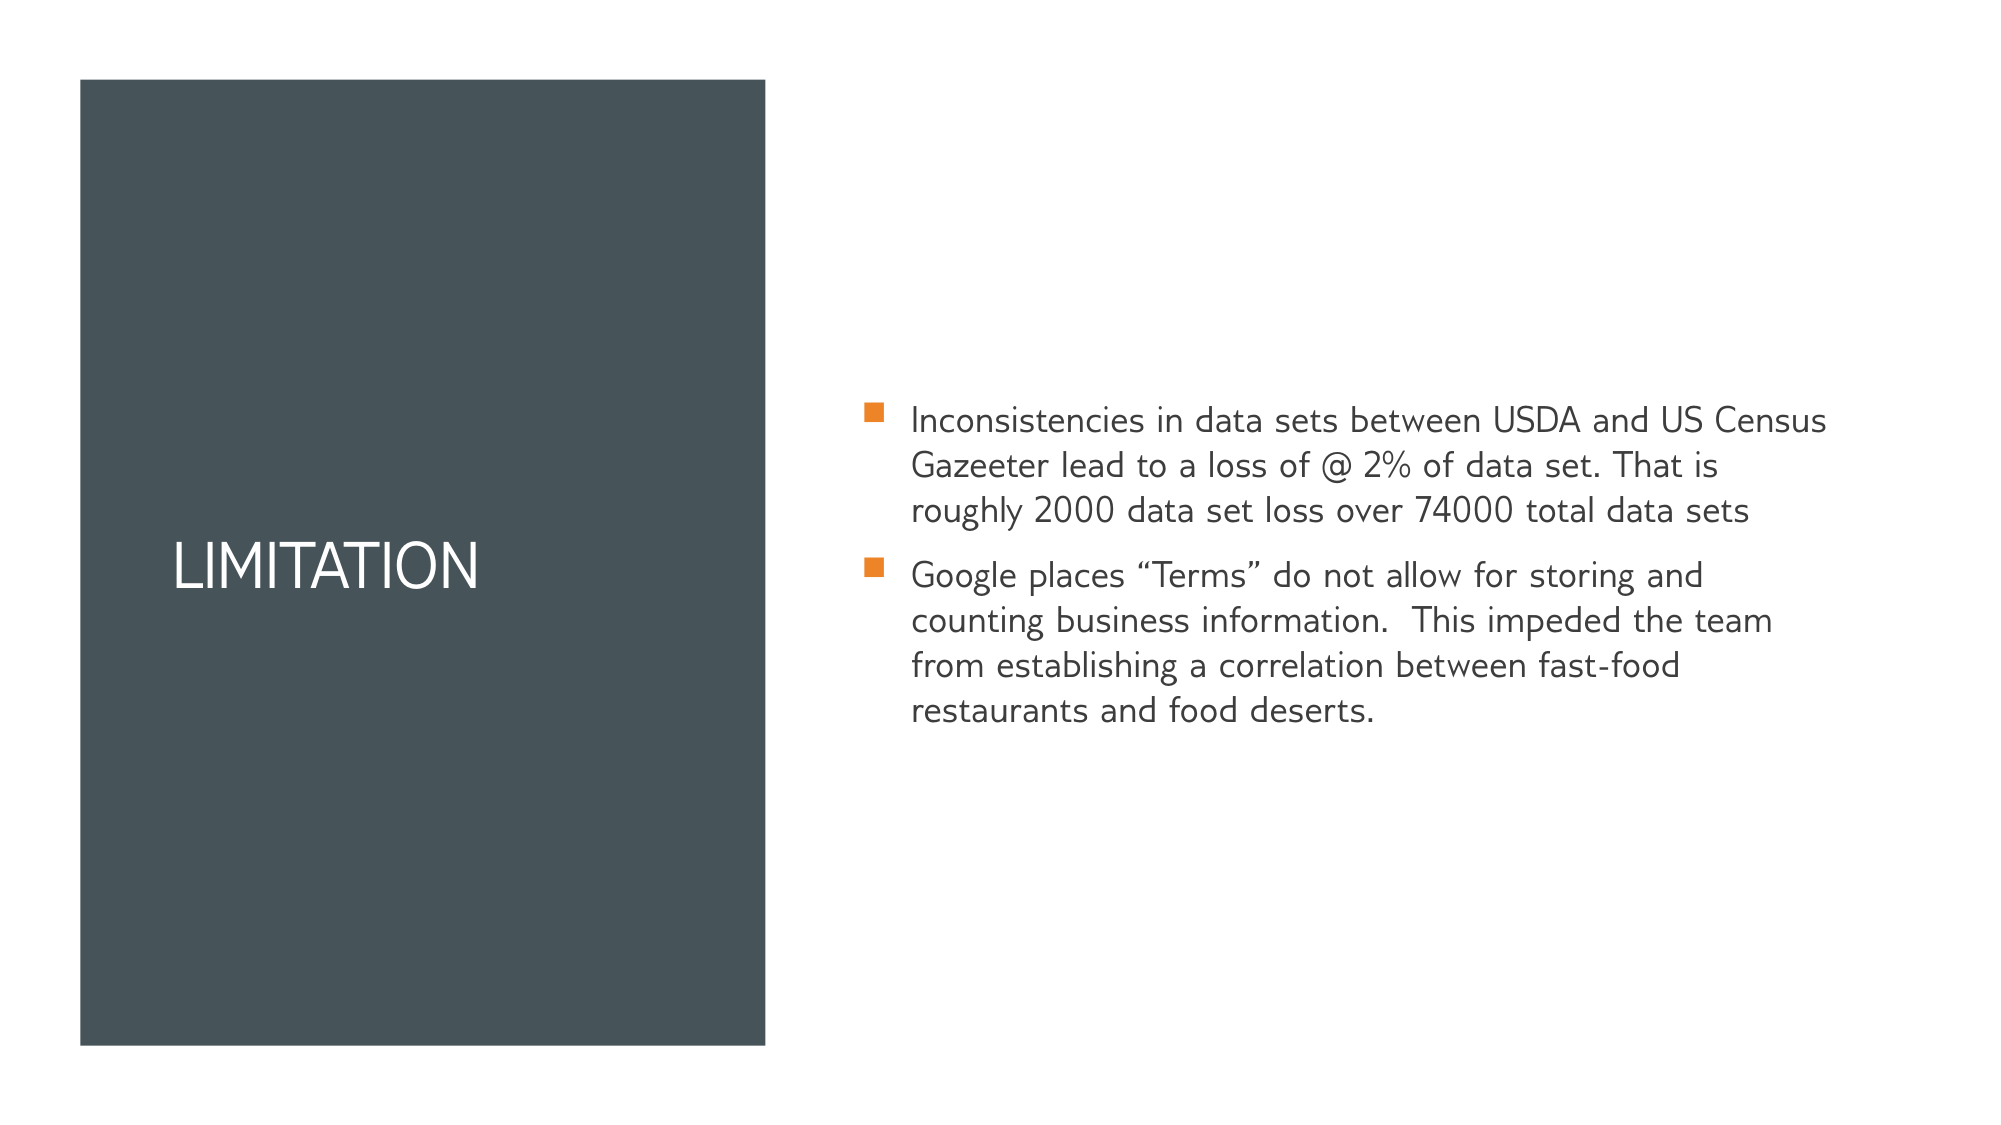

# Limitation
Inconsistencies in data sets between USDA and US Census Gazeeter lead to a loss of @ 2% of data set. That is roughly 2000 data set loss over 74000 total data sets
Google places “Terms” do not allow for storing and counting business information.  This impeded the team from establishing a correlation between fast-food restaurants and food deserts.